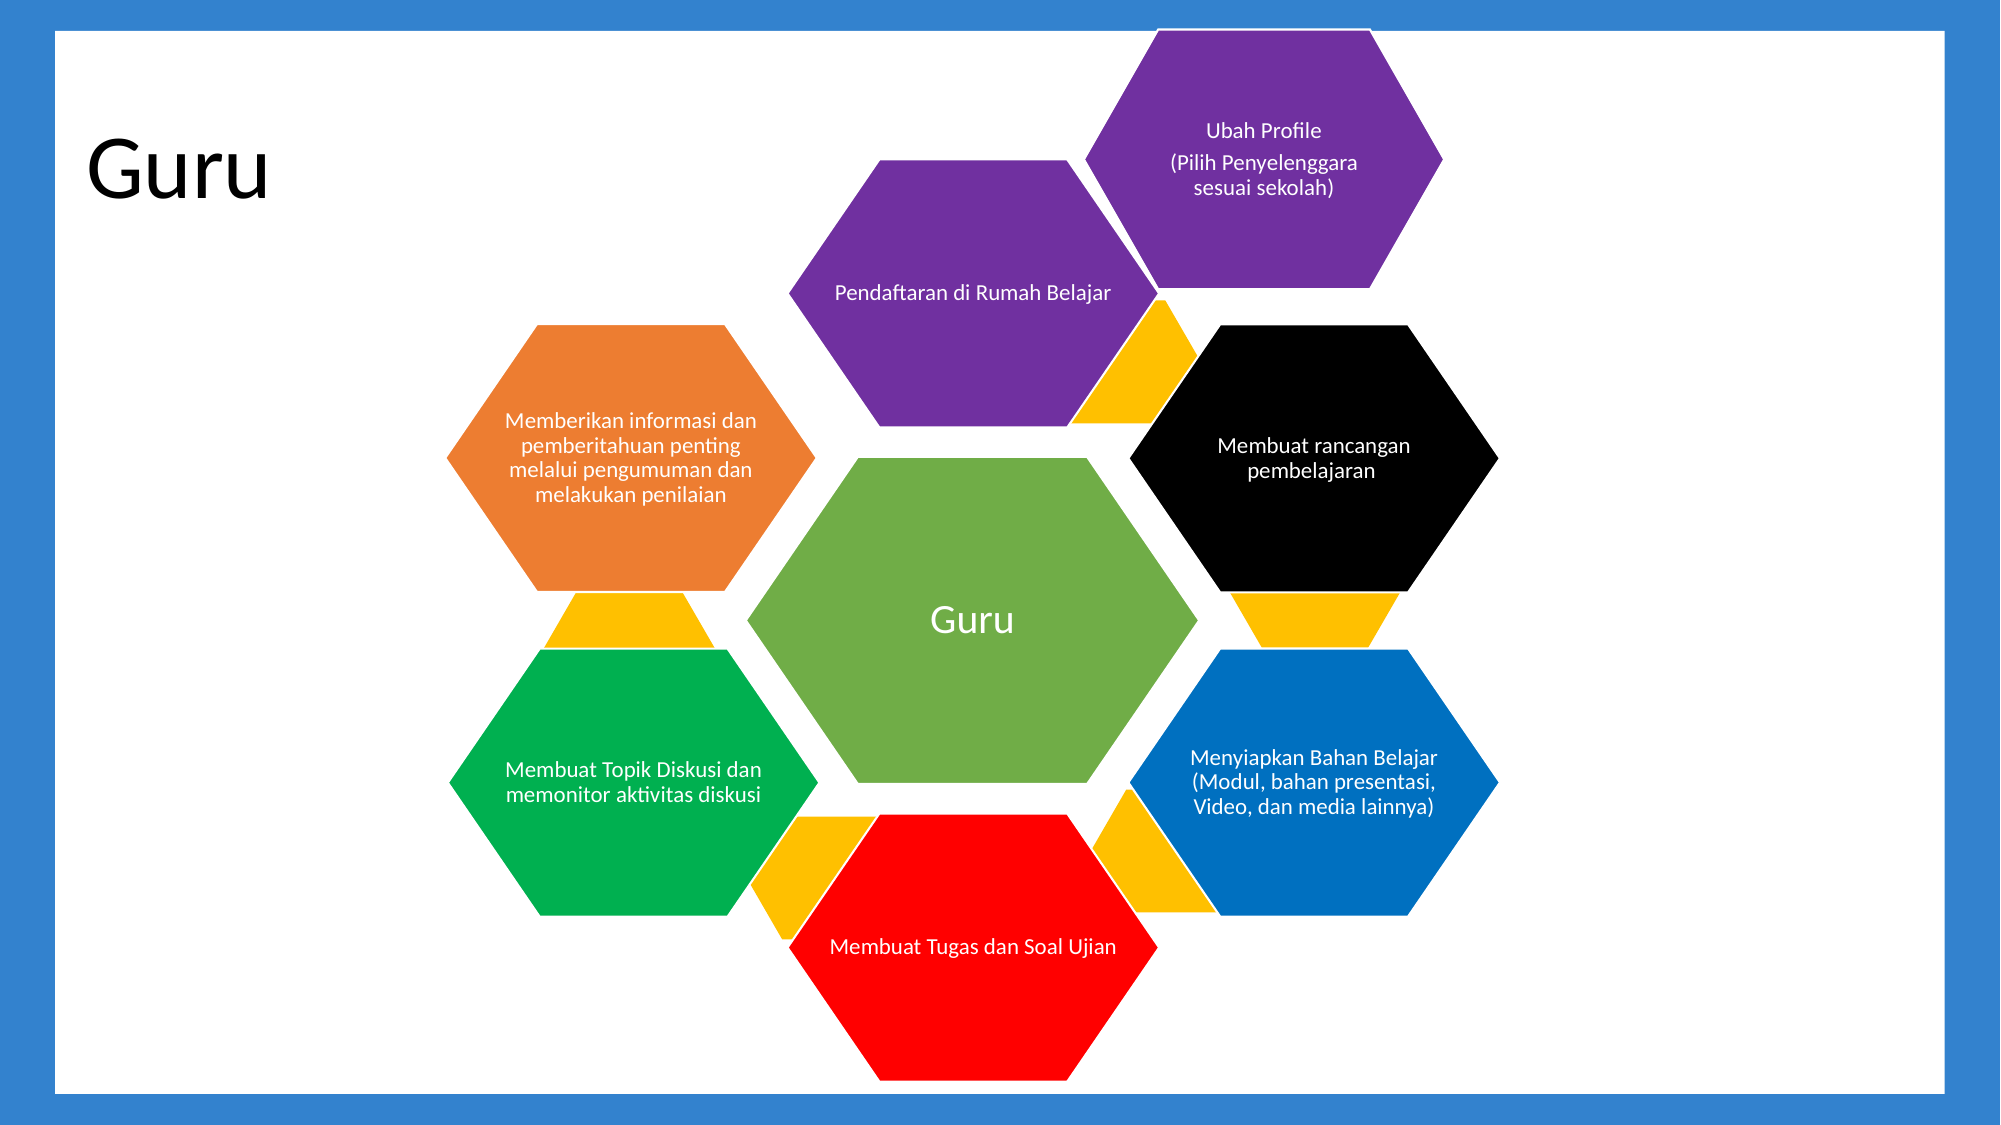

Ubah Profile
(Pilih Penyelenggara sesuai sekolah)
Pendaftaran di Rumah Belajar

Memberikan informasi dan pemberitahuan penting melalui pengumuman dan melakukan penilaian
Membuat rancangan pembelajaran
Guru

Menyiapkan Bahan Belajar (Modul, bahan presentasi, Video, dan media lainnya)
Membuat Topik Diskusi dan memonitor aktivitas diskusi

Membuat Tugas dan Soal Ujian

# Guru